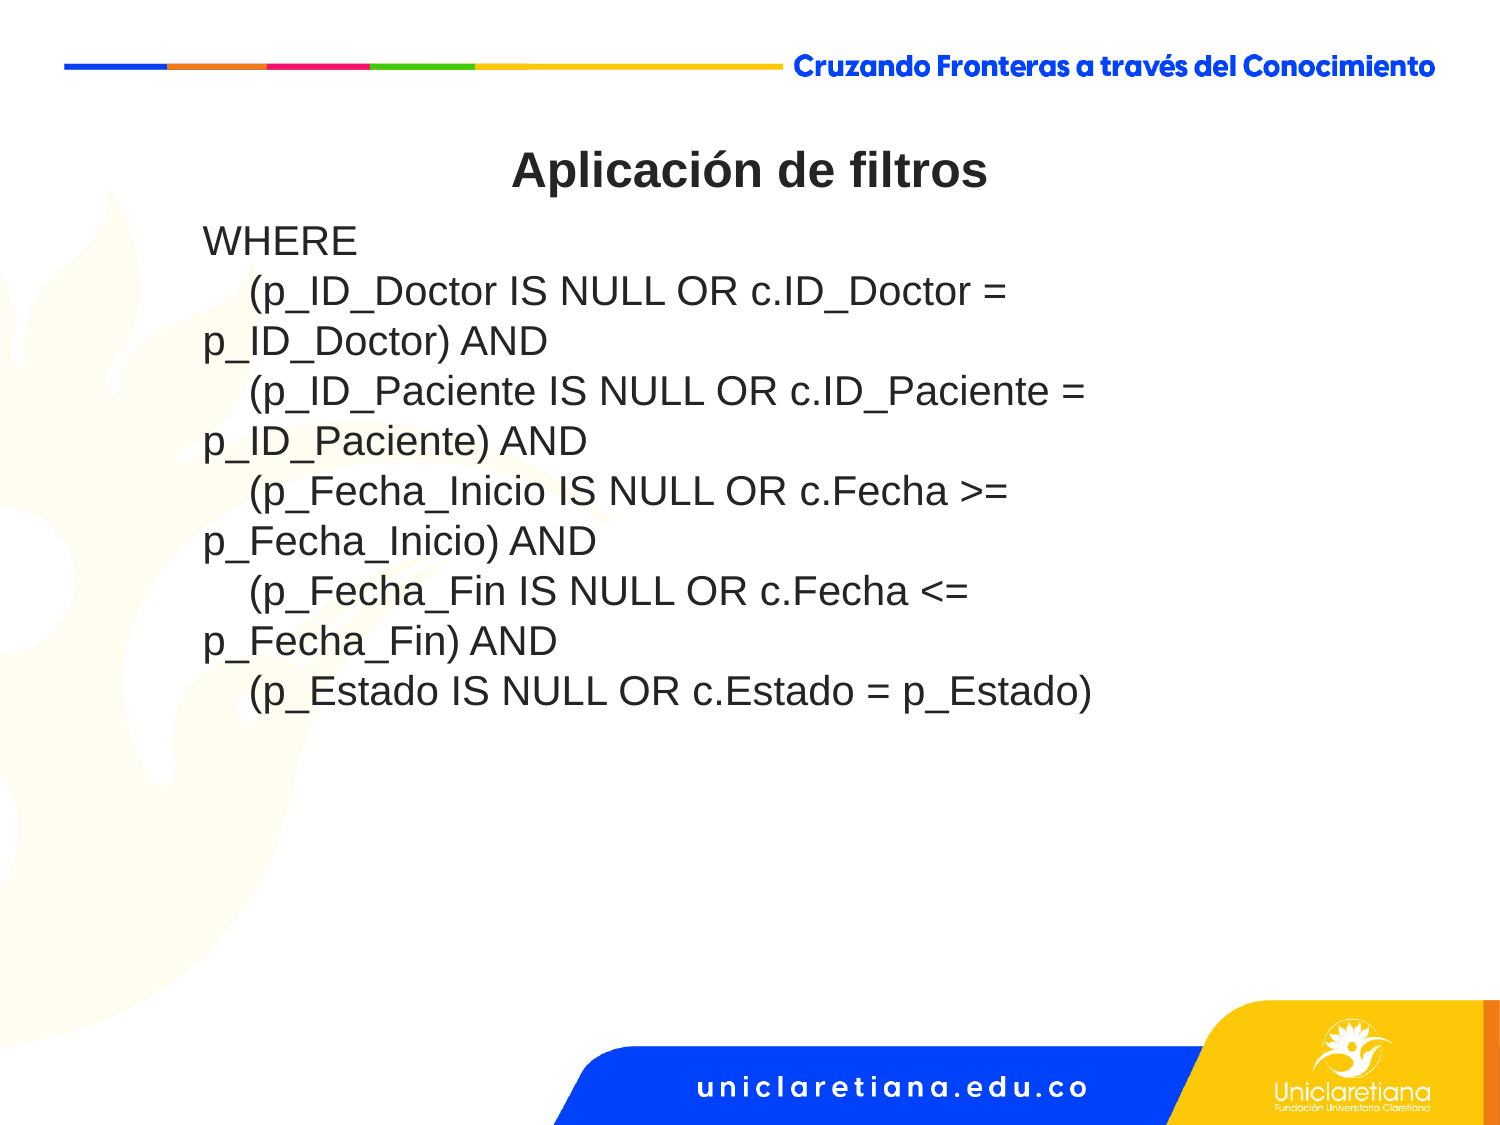

Aplicación de filtros
WHERE
    (p_ID_Doctor IS NULL OR c.ID_Doctor = p_ID_Doctor) AND
    (p_ID_Paciente IS NULL OR c.ID_Paciente = p_ID_Paciente) AND
    (p_Fecha_Inicio IS NULL OR c.Fecha >= p_Fecha_Inicio) AND
    (p_Fecha_Fin IS NULL OR c.Fecha <= p_Fecha_Fin) AND
    (p_Estado IS NULL OR c.Estado = p_Estado)